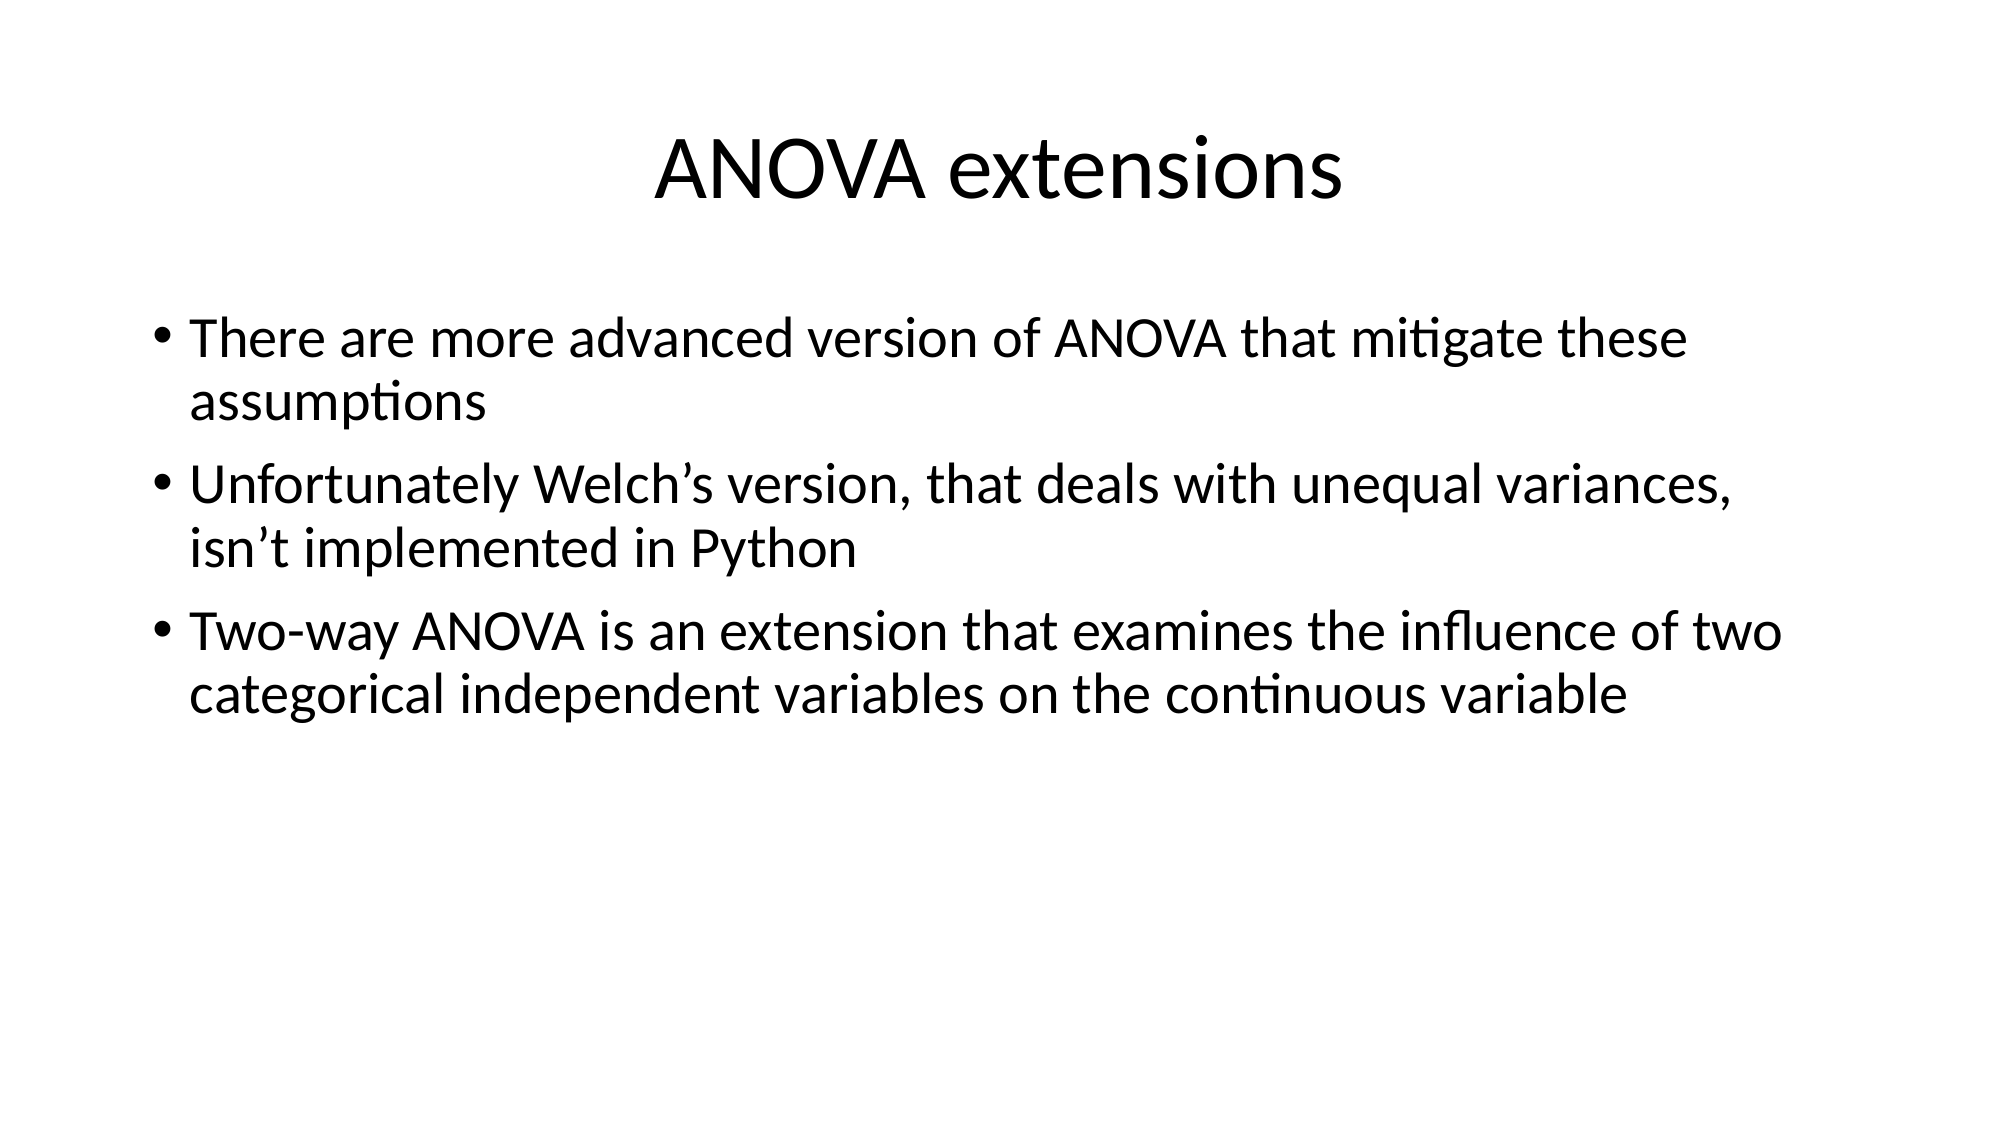

# ANOVA extensions
There are more advanced version of ANOVA that mitigate these assumptions
Unfortunately Welch’s version, that deals with unequal variances, isn’t implemented in Python
Two-way ANOVA is an extension that examines the influence of two categorical independent variables on the continuous variable